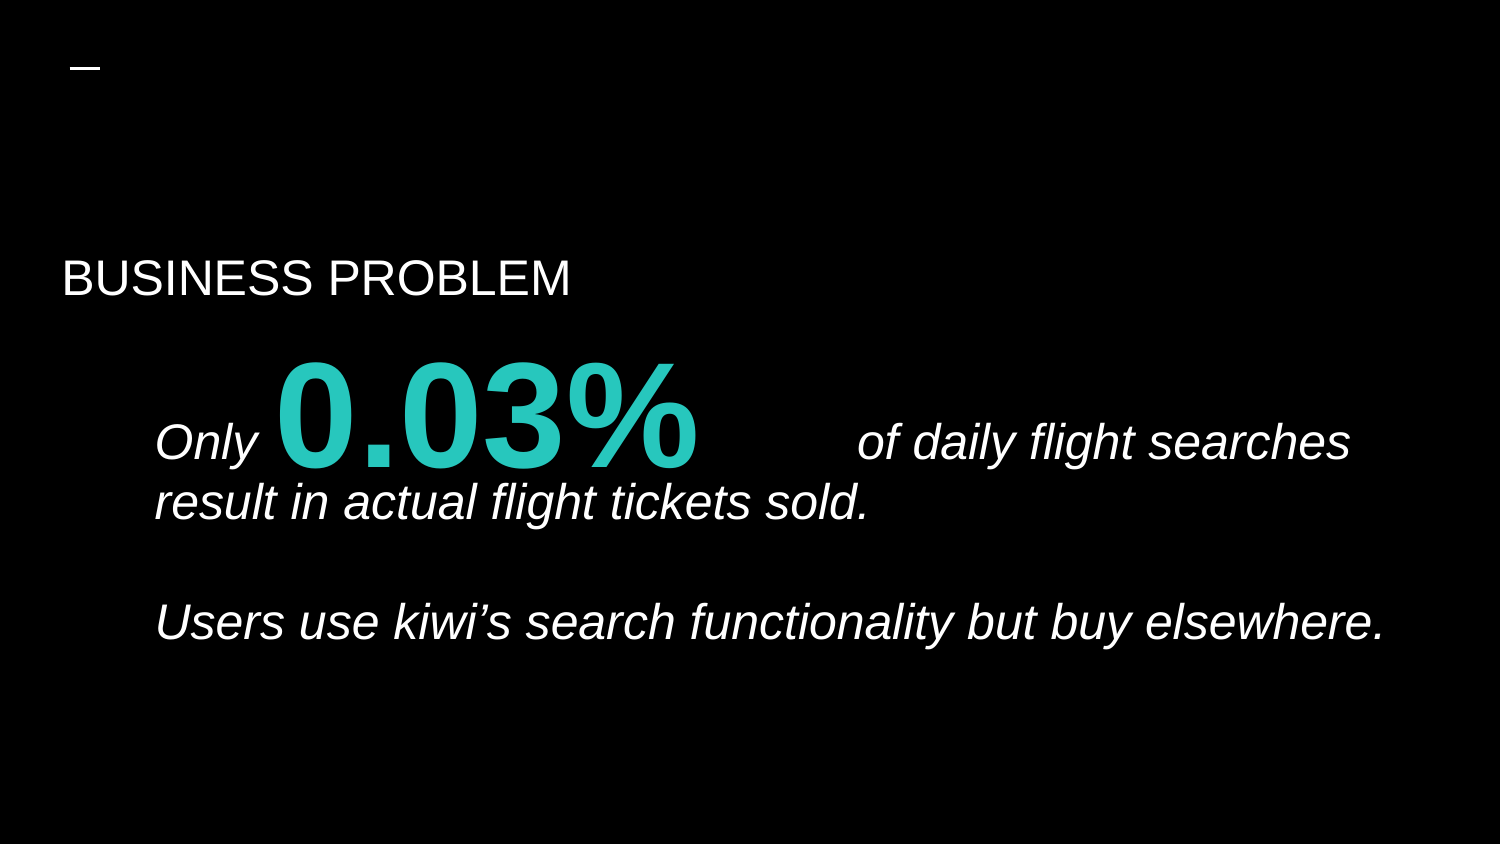

BUSINESS PROBLEM
# 0.03%
Only                                           of daily flight searches
result in actual flight tickets sold.

Users use kiwi’s search functionality but buy elsewhere.